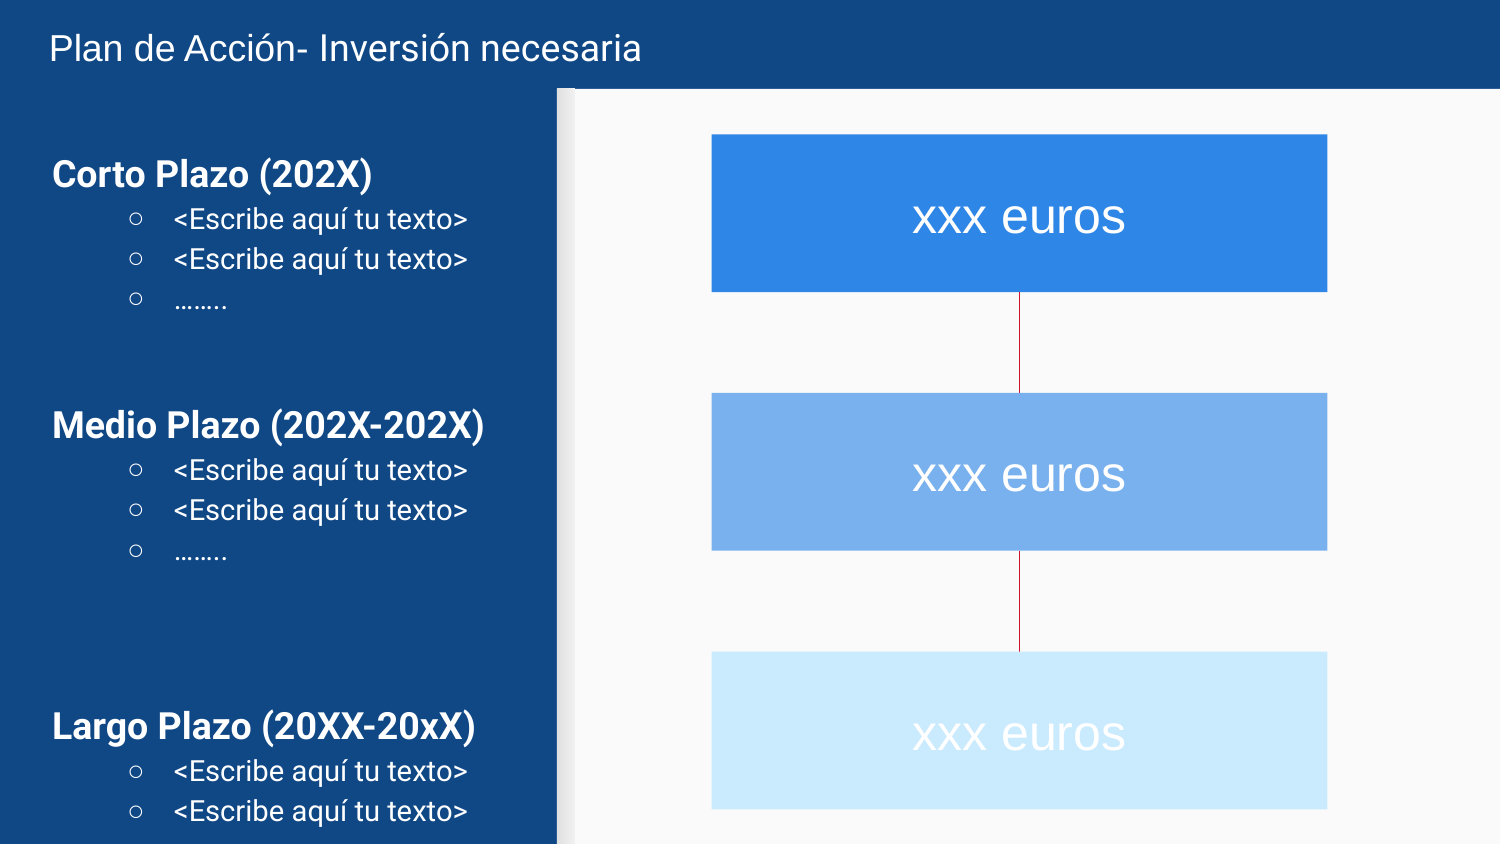

# Plan de Acción- Inversión necesaria
Corto Plazo (202X)
<Escribe aquí tu texto>
<Escribe aquí tu texto>
……..

Medio Plazo (202X-202X)
<Escribe aquí tu texto>
<Escribe aquí tu texto>
……..

Largo Plazo (20XX-20xX)
<Escribe aquí tu texto>
<Escribe aquí tu texto>
……..

xxx euros
xxx euros
xxx euros